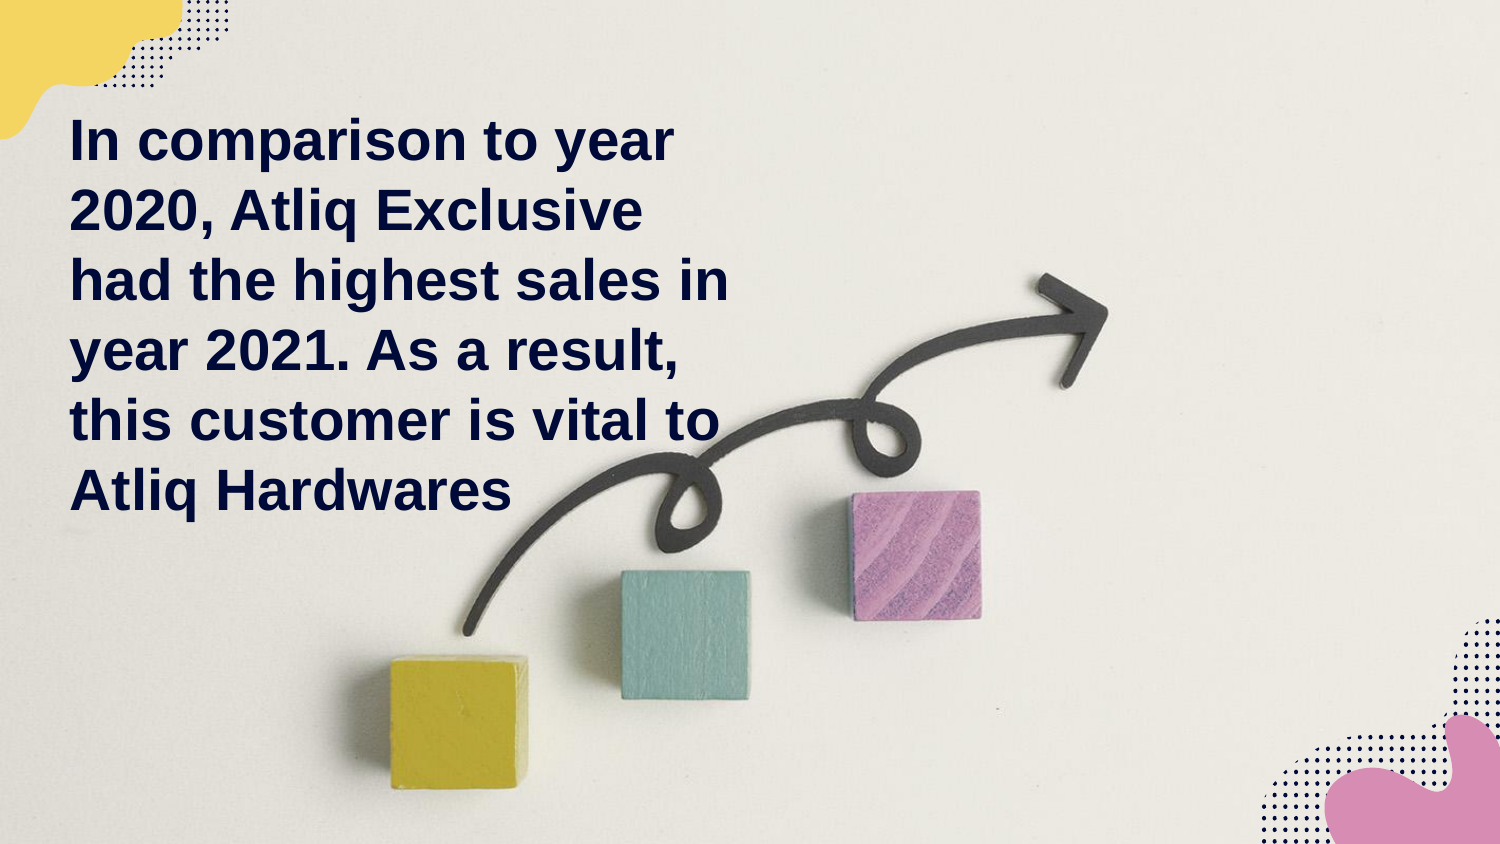

# In comparison to year 2020, Atliq Exclusive had the highest sales in year 2021. As a result, this customer is vital to Atliq Hardwares